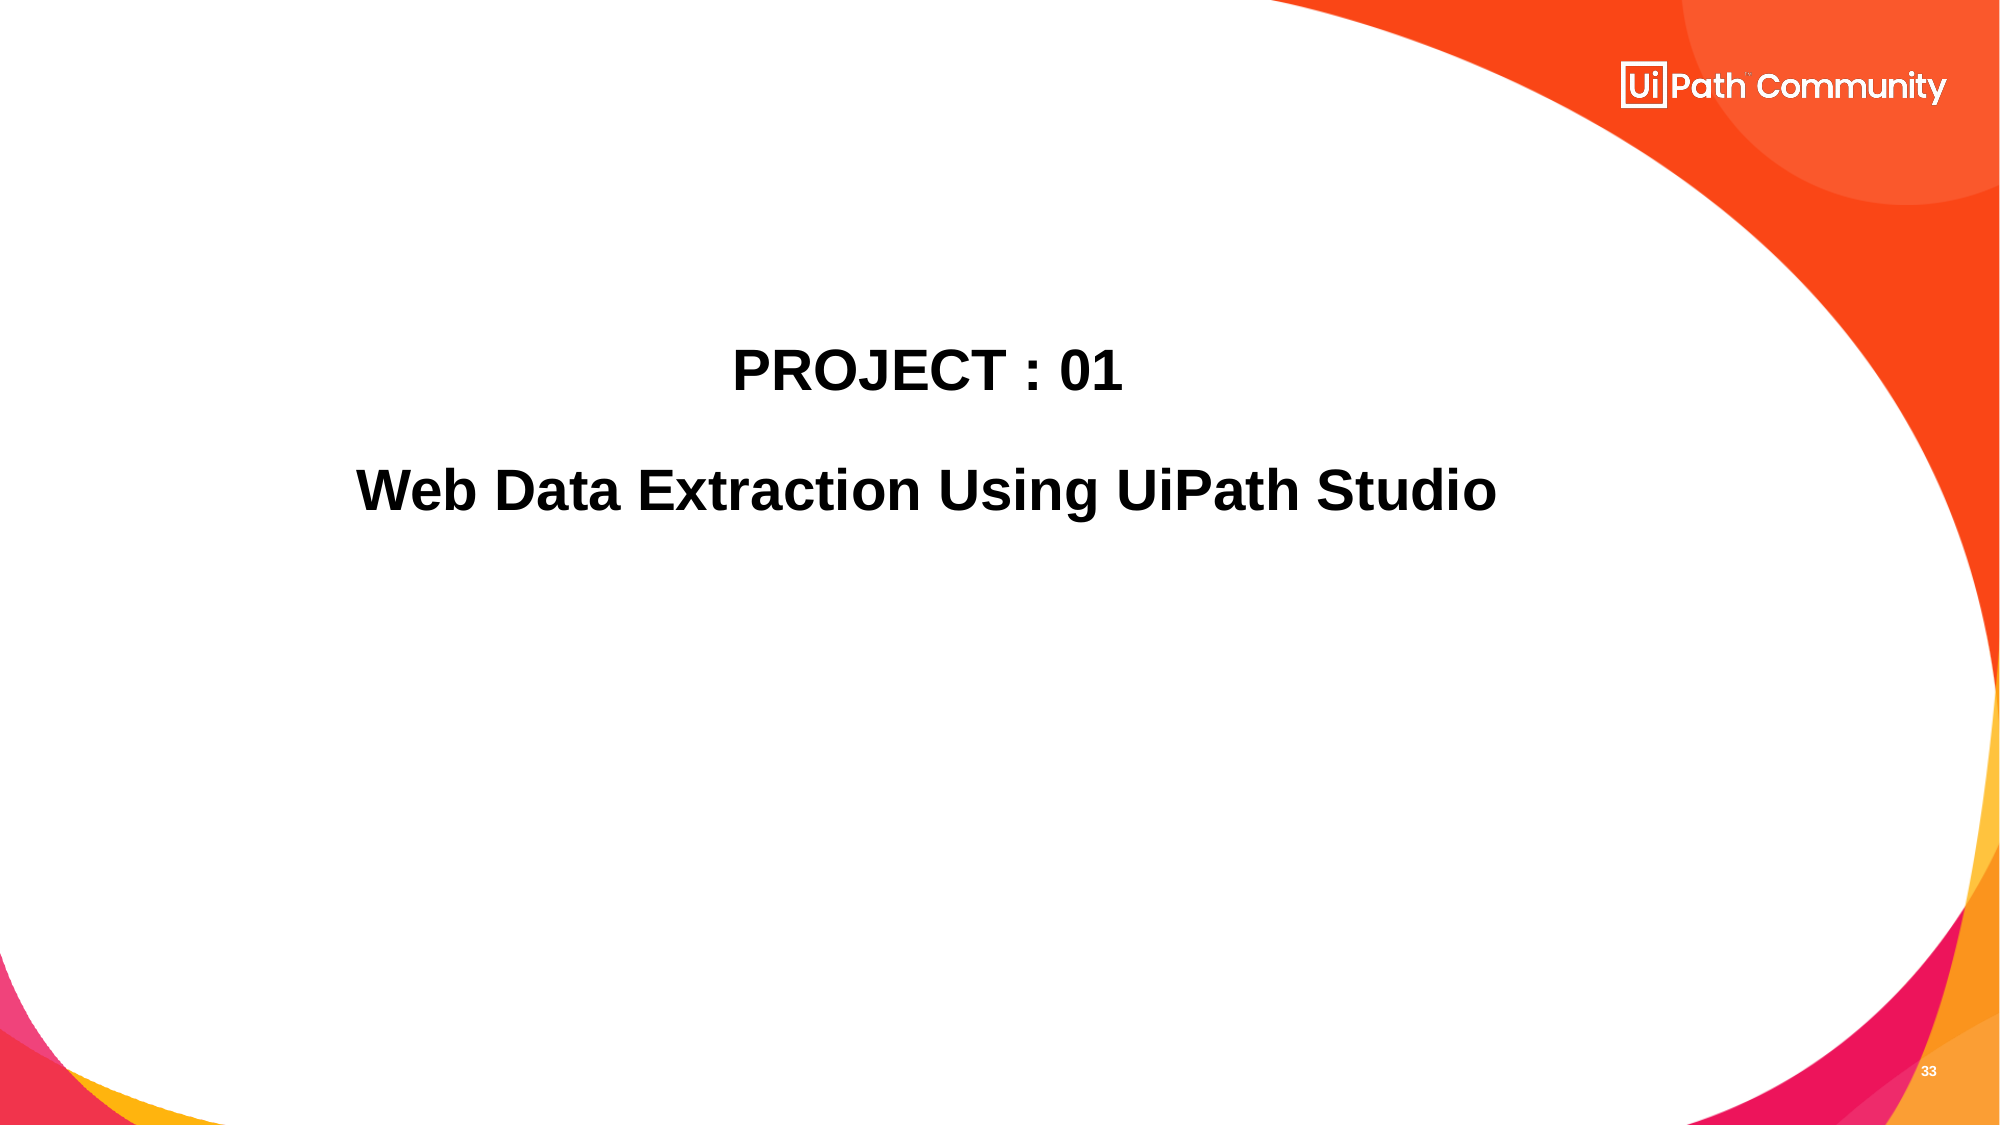

PROJECT : 01
# Web Data Extraction Using UiPath Studio